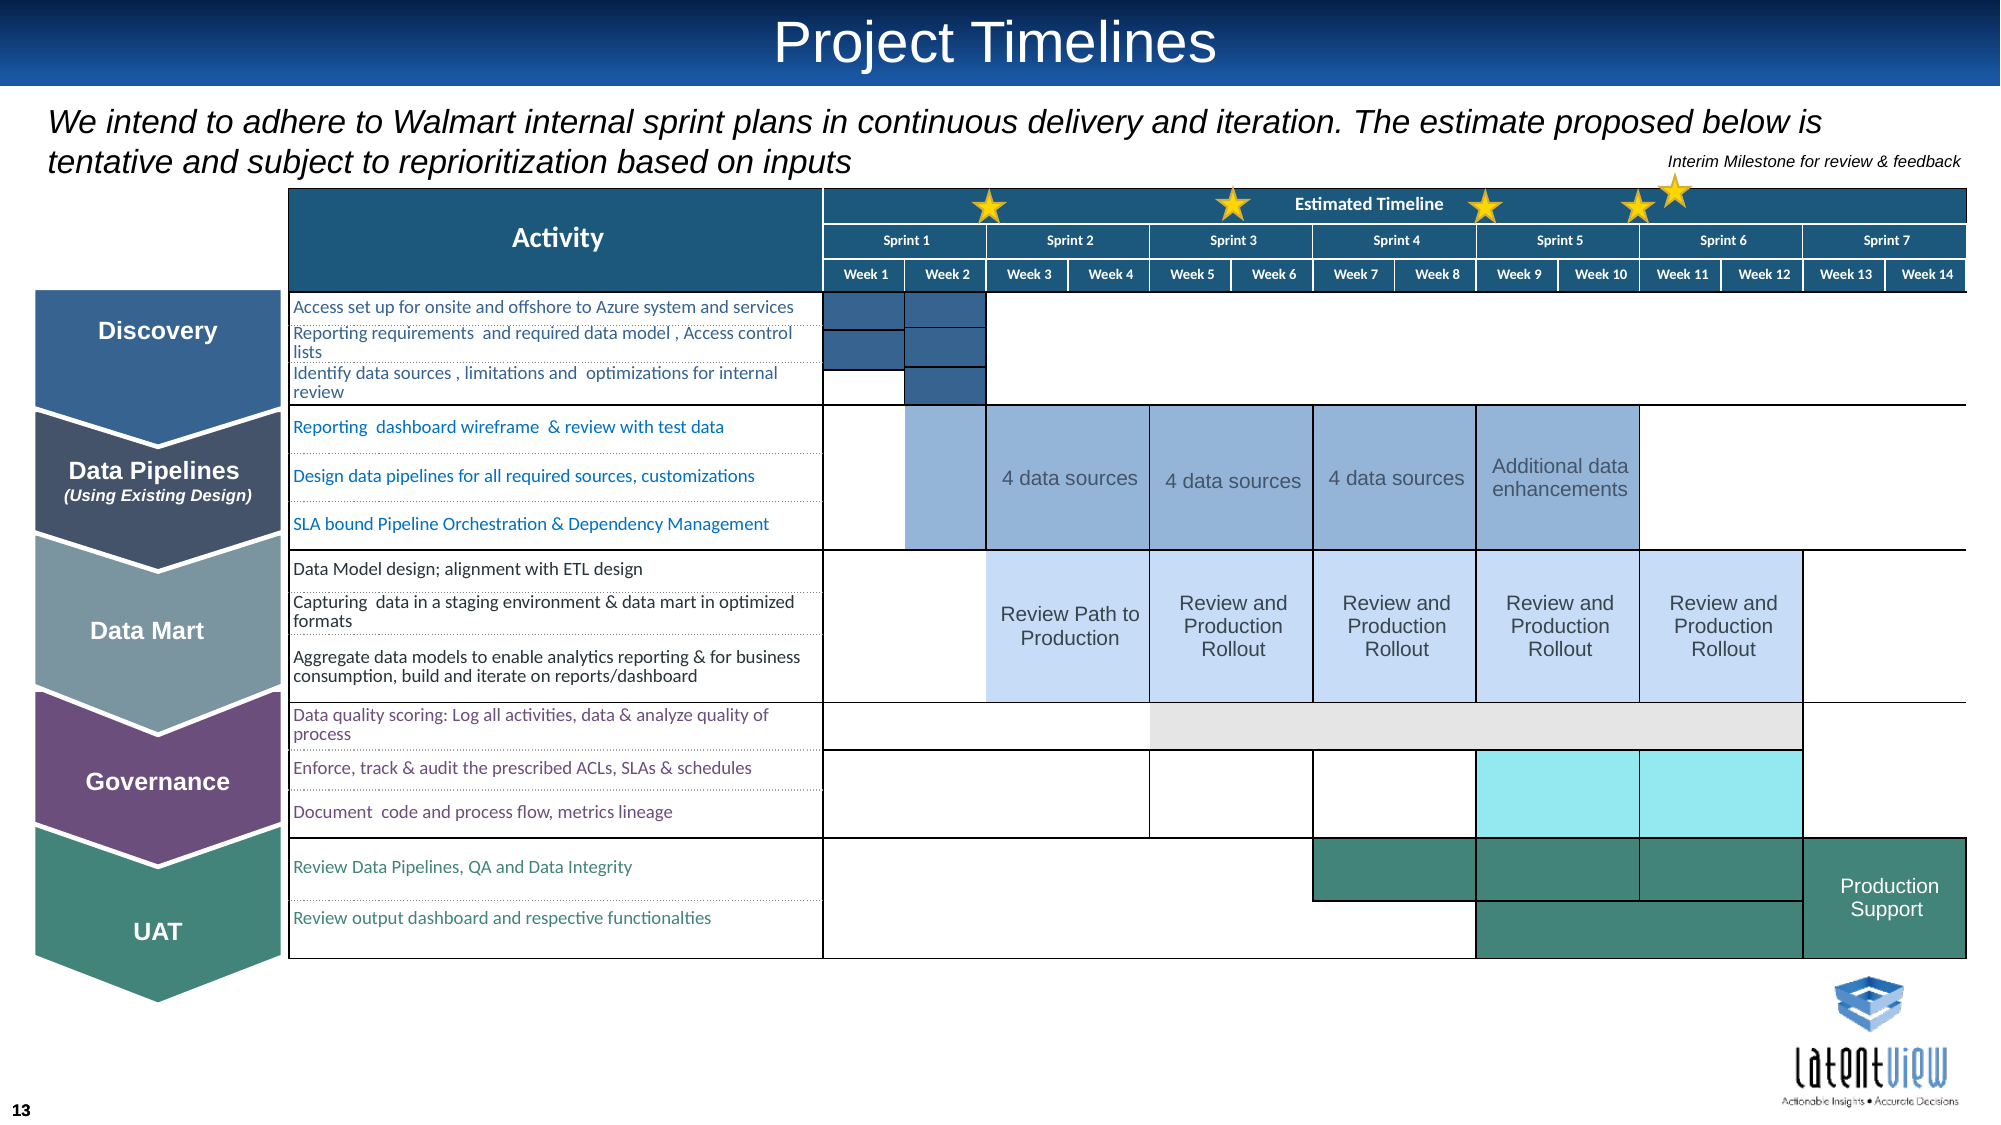

# Project Timelines
We intend to adhere to Walmart internal sprint plans in continuous delivery and iteration. The estimate proposed below is tentative and subject to reprioritization based on inputs
Interim Milestone for review & feedback

| Activity | Estimated Timeline |  |  |  |  |  |  |  |  |  |  |  |  |  |
| --- | --- | --- | --- | --- | --- | --- | --- | --- | --- | --- | --- | --- | --- | --- |
|  | Sprint 1 |  | Sprint 2 |  | Sprint 3 |  | Sprint 4 |  | Sprint 5 |  | Sprint 6 |  | Sprint 7 |  |
|  | Week 1 | Week 2 | Week 3 | Week 4 | Week 5 | Week 6 | Week 7 | Week 8 | Week 9 | Week 10 | Week 11 | Week 12 | Week 13 | Week 14 |
| Access set up for onsite and offshore to Azure system and services |  |  |  |  |  |  |  |  |  |  |  |  |  |  |
| Reporting requirements and required data model , Access control lists |  |  |  |  |  |  |  |  |  |  |  |  |  |  |
|  |  |  |  |  |  |  |  |  |  |  |  |  |  |  |
|  |  |  |  |  |  |  |  |  |  |  |  |  |  |  |
| Identify data sources , limitations and optimizations for internal review |  |  |  |  |  |  |  |  |  |  |  |  |  |  |
|  |  |  |  |  |  |  |  |  |  |  |  |  |  |  |
|  |  |  |  |  |  |  |  |  |  |  |  |  |  |  |
| Reporting dashboard wireframe & review with test data |  |  | 4 data sources |  | 4 data sources |  | 4 data sources |  | Additional data enhancements |  |  |  |  |  |
| Design data pipelines for all required sources, customizations |  |  |  |  |  |  |  |  |  |  |  |  |  |  |
| SLA bound Pipeline Orchestration & Dependency Management |  |  |  |  |  |  |  |  |  |  |  |  |  |  |
| Data Model design; alignment with ETL design |  |  | Review Path to Production |  | Review and Production Rollout |  | Review and Production Rollout |  | Review and Production Rollout |  | Review and Production Rollout |  |  |  |
| Capturing data in a staging environment & data mart in optimized formats |  |  |  |  |  |  |  |  |  |  |  |  |  |  |
| Aggregate data models to enable analytics reporting & for business consumption, build and iterate on reports/dashboard |  |  |  |  |  |  |  |  |  |  |  |  |  |  |
| Data quality scoring: Log all activities, data & analyze quality of process |  |  |  |  |  |  |  |  |  |  |  |  |  |  |
| Enforce, track & audit the prescribed ACLs, SLAs & schedules |  |  |  |  |  |  |  |  |  |  |  |  |  |  |
| Document code and process flow, metrics lineage |  |  |  |  |  |  |  |  |  |  |  |  |  |  |
| Review Data Pipelines, QA and Data Integrity |  |  |  |  |  |  |  |  |  |  |  |  | Production Support |  |
| Review output dashboard and respective functionalties |  |  |  |  |  |  |  |  |  |  |  |  |  |  |

Discovery

Data Pipelines
(Using Existing Design)

Data Mart

Governance

UAT